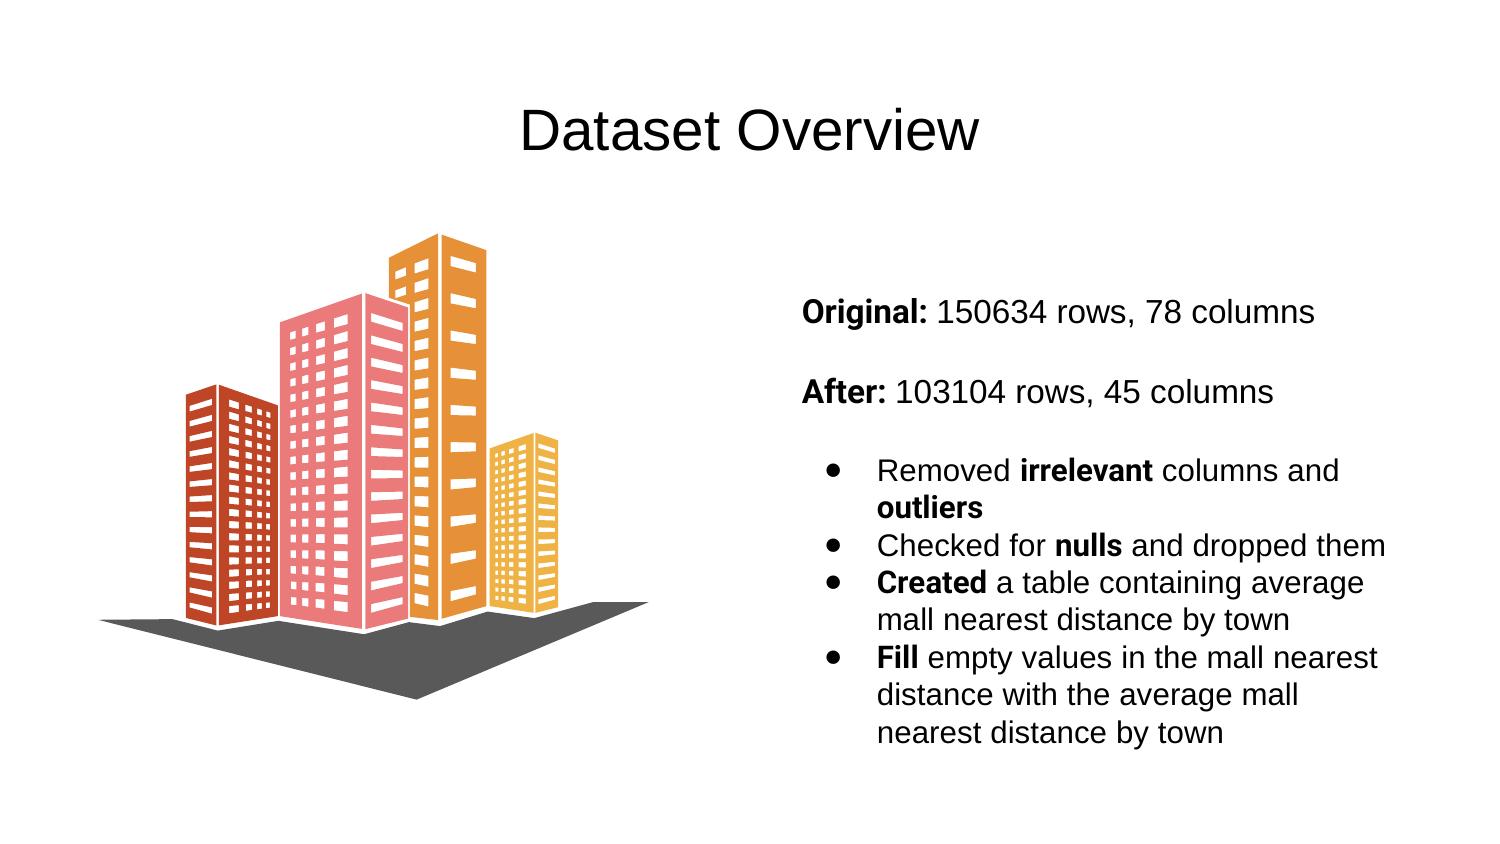

# Dataset Overview

Original: 150634 rows, 78 columns

After: 103104 rows, 45 columns

Removed irrelevant columns and outliers
Checked for nulls and dropped them
Created a table containing average mall nearest distance by town
Fill empty values in the mall nearest distance with the average mall nearest distance by town